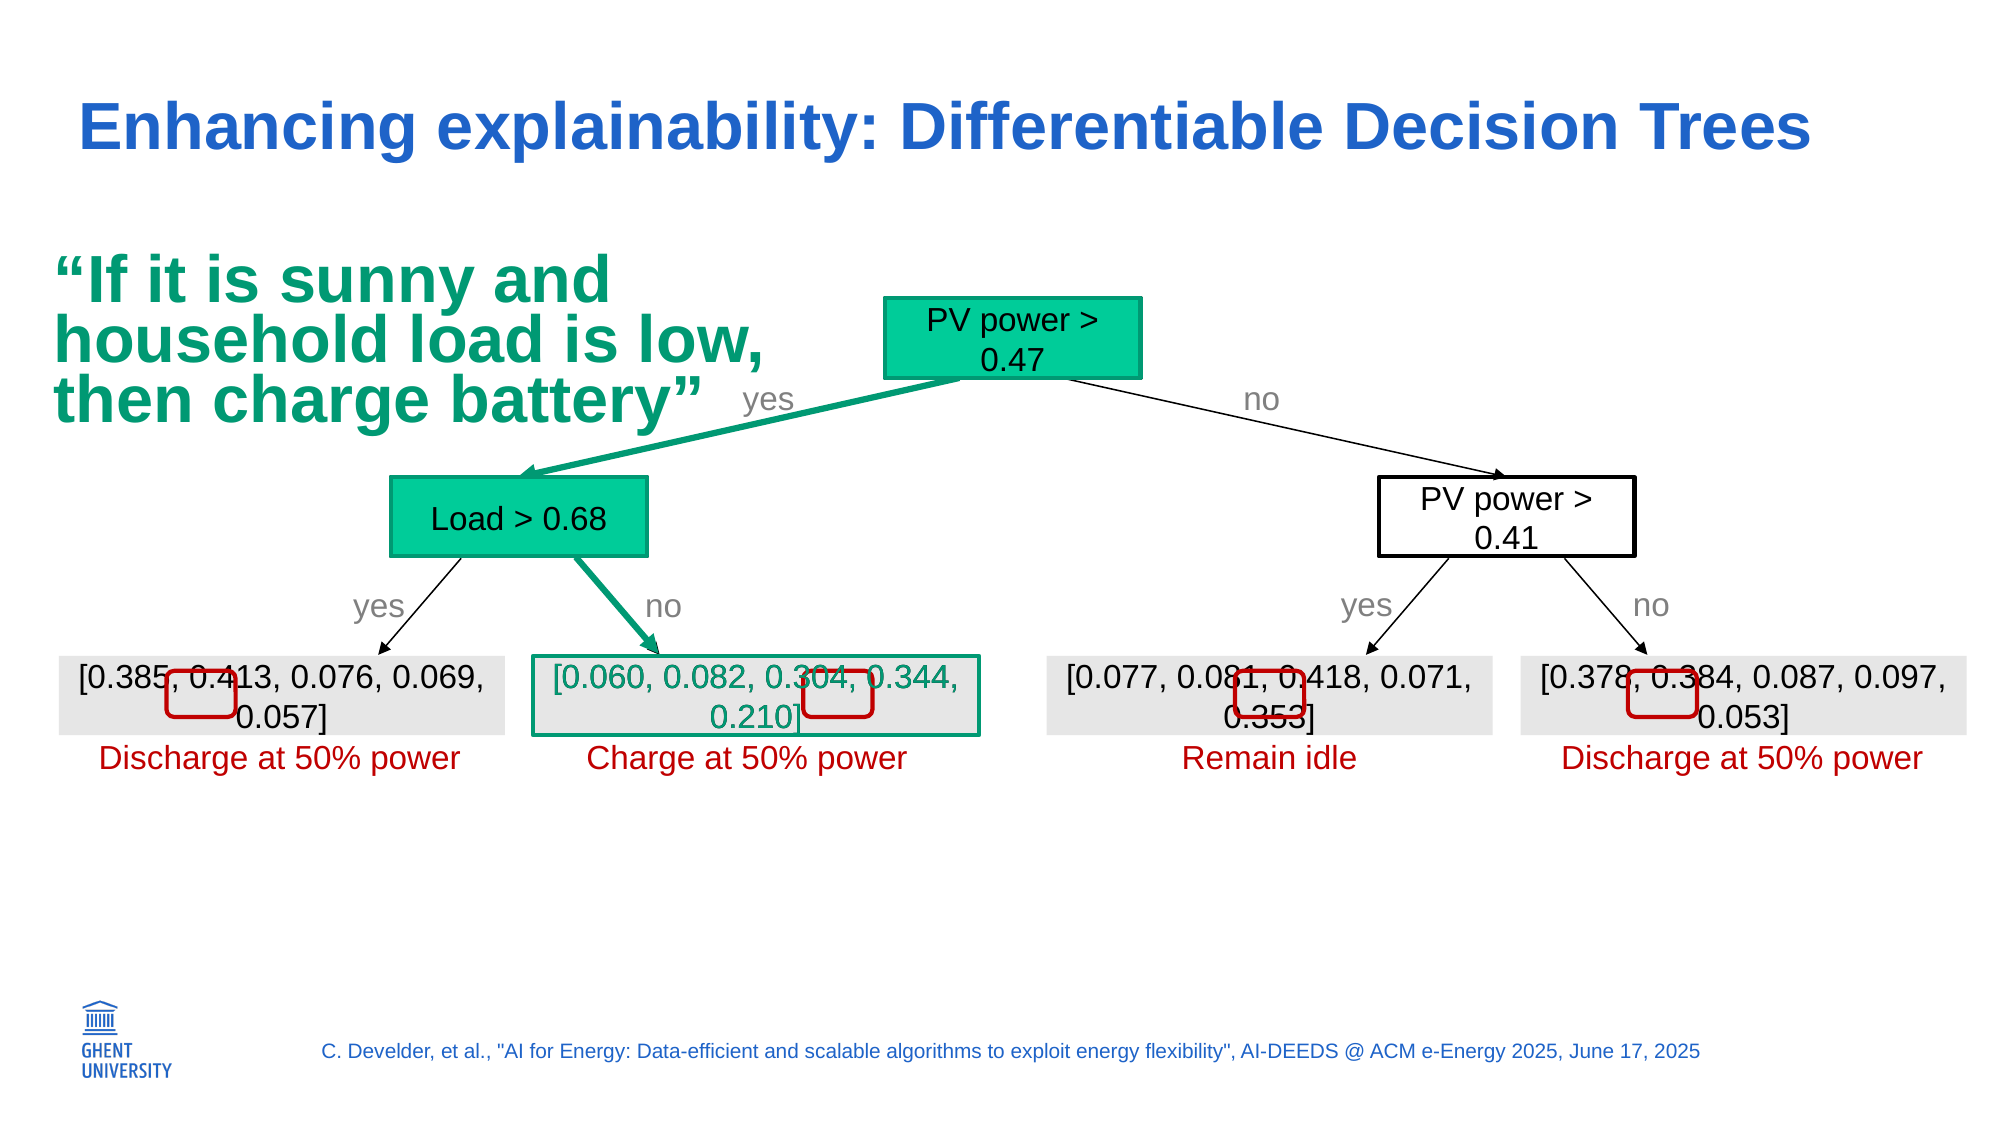

# Enhancing explainability: Differentiable Decision Trees
“If it is sunny and household load is low, then charge battery”
PV power > 0.47
Load > 0.68
[0.060, 0.082, 0.304, 0.344, 0.210]
PV power > 0.47
yes
no

Load > 0.68
PV power > 0.41
yes
no
yes
no
[0.385, 0.413, 0.076, 0.069, 0.057]
[0.060, 0.082, 0.304, 0.344, 0.210]
[0.077, 0.081, 0.418, 0.071, 0.353]
[0.378, 0.384, 0.087, 0.097, 0.053]

Discharge at 50% power
Charge at 50% power
Remain idle
Discharge at 50% power
C. Develder, et al., "AI for Energy: Data-efficient and scalable algorithms to exploit energy flexibility", AI-DEEDS @ ACM e-Energy 2025, June 17, 2025